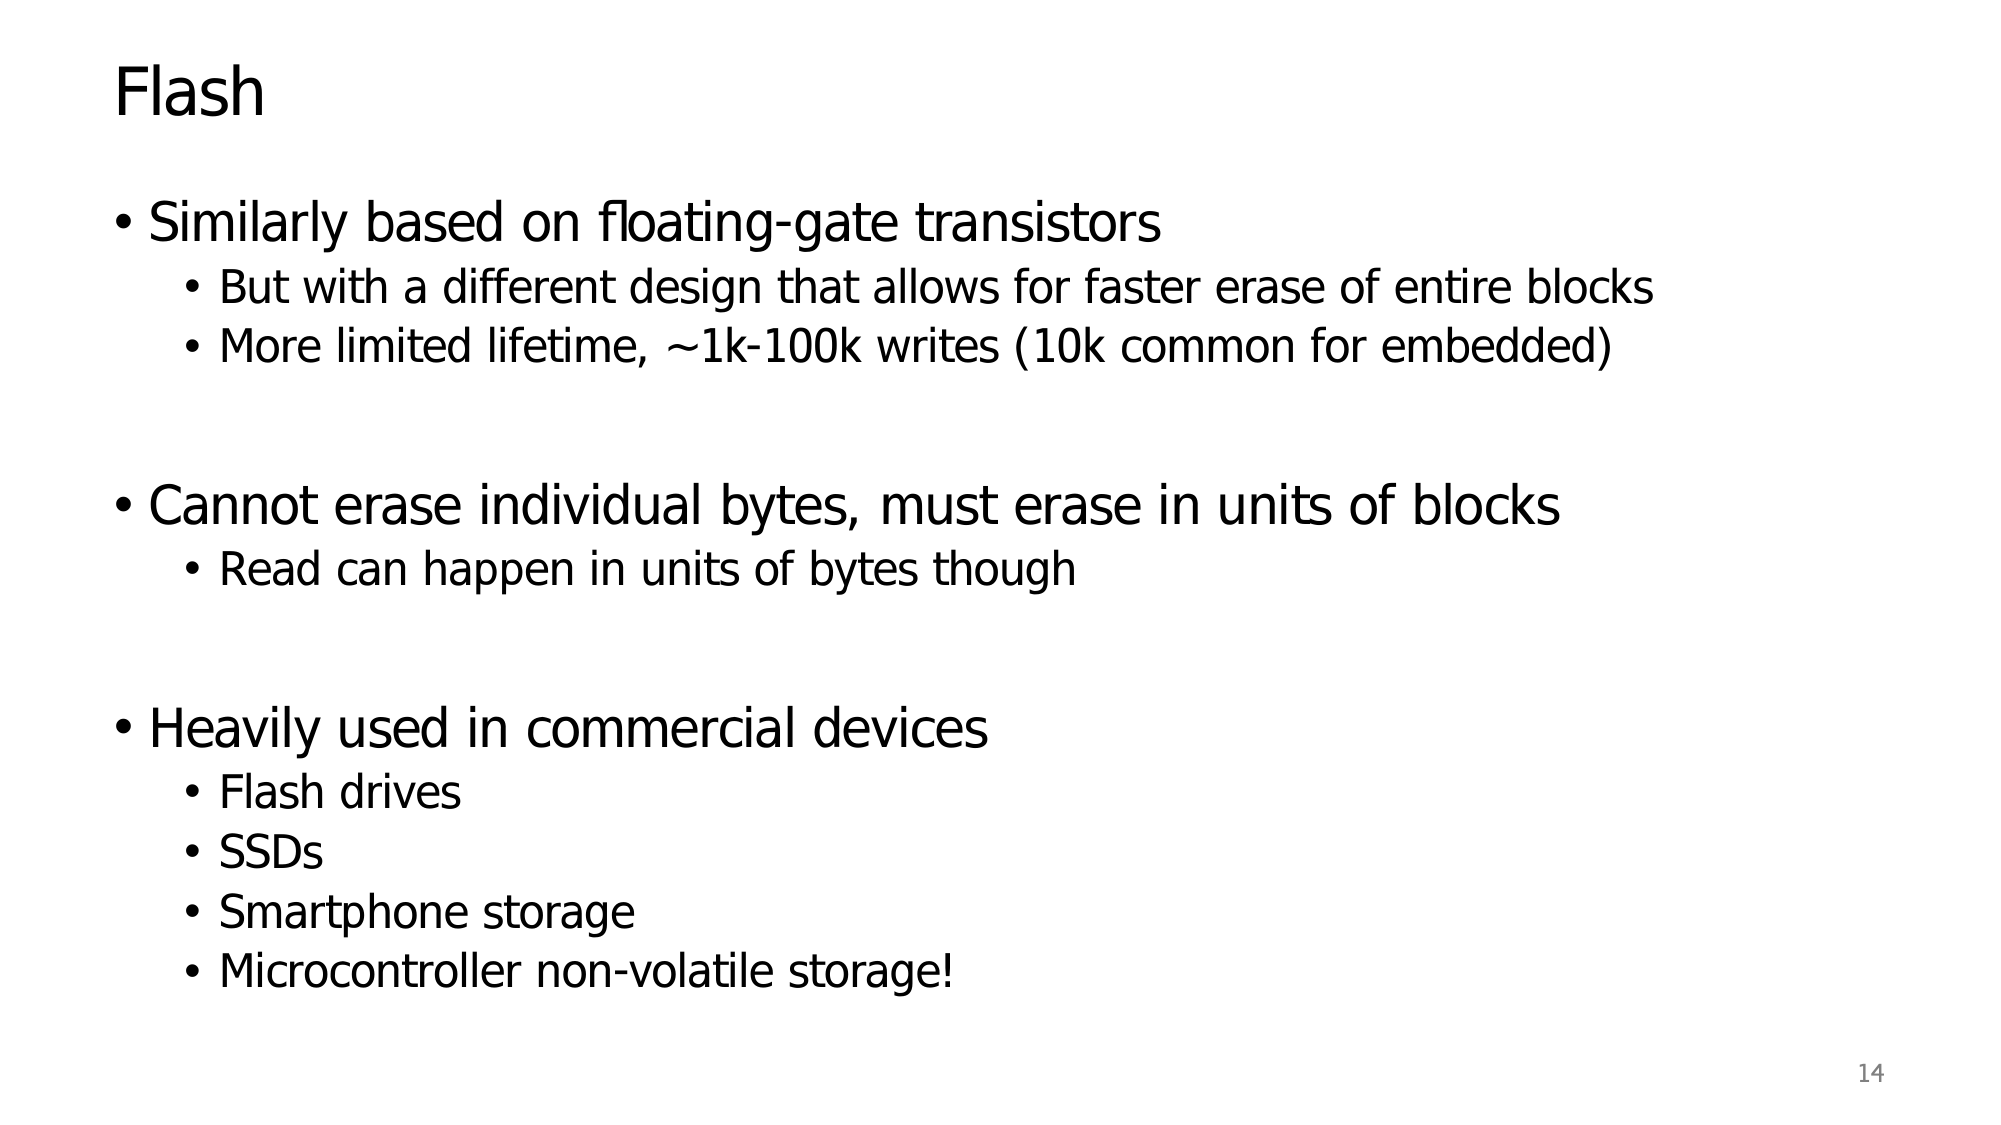

# Flash
Similarly based on floating-gate transistors
But with a different design that allows for faster erase of entire blocks
More limited lifetime, ~1k-100k writes (10k common for embedded)

Cannot erase individual bytes, must erase in units of blocks
Read can happen in units of bytes though

Heavily used in commercial devices
Flash drives
SSDs
Smartphone storage
Microcontroller non-volatile storage!
14